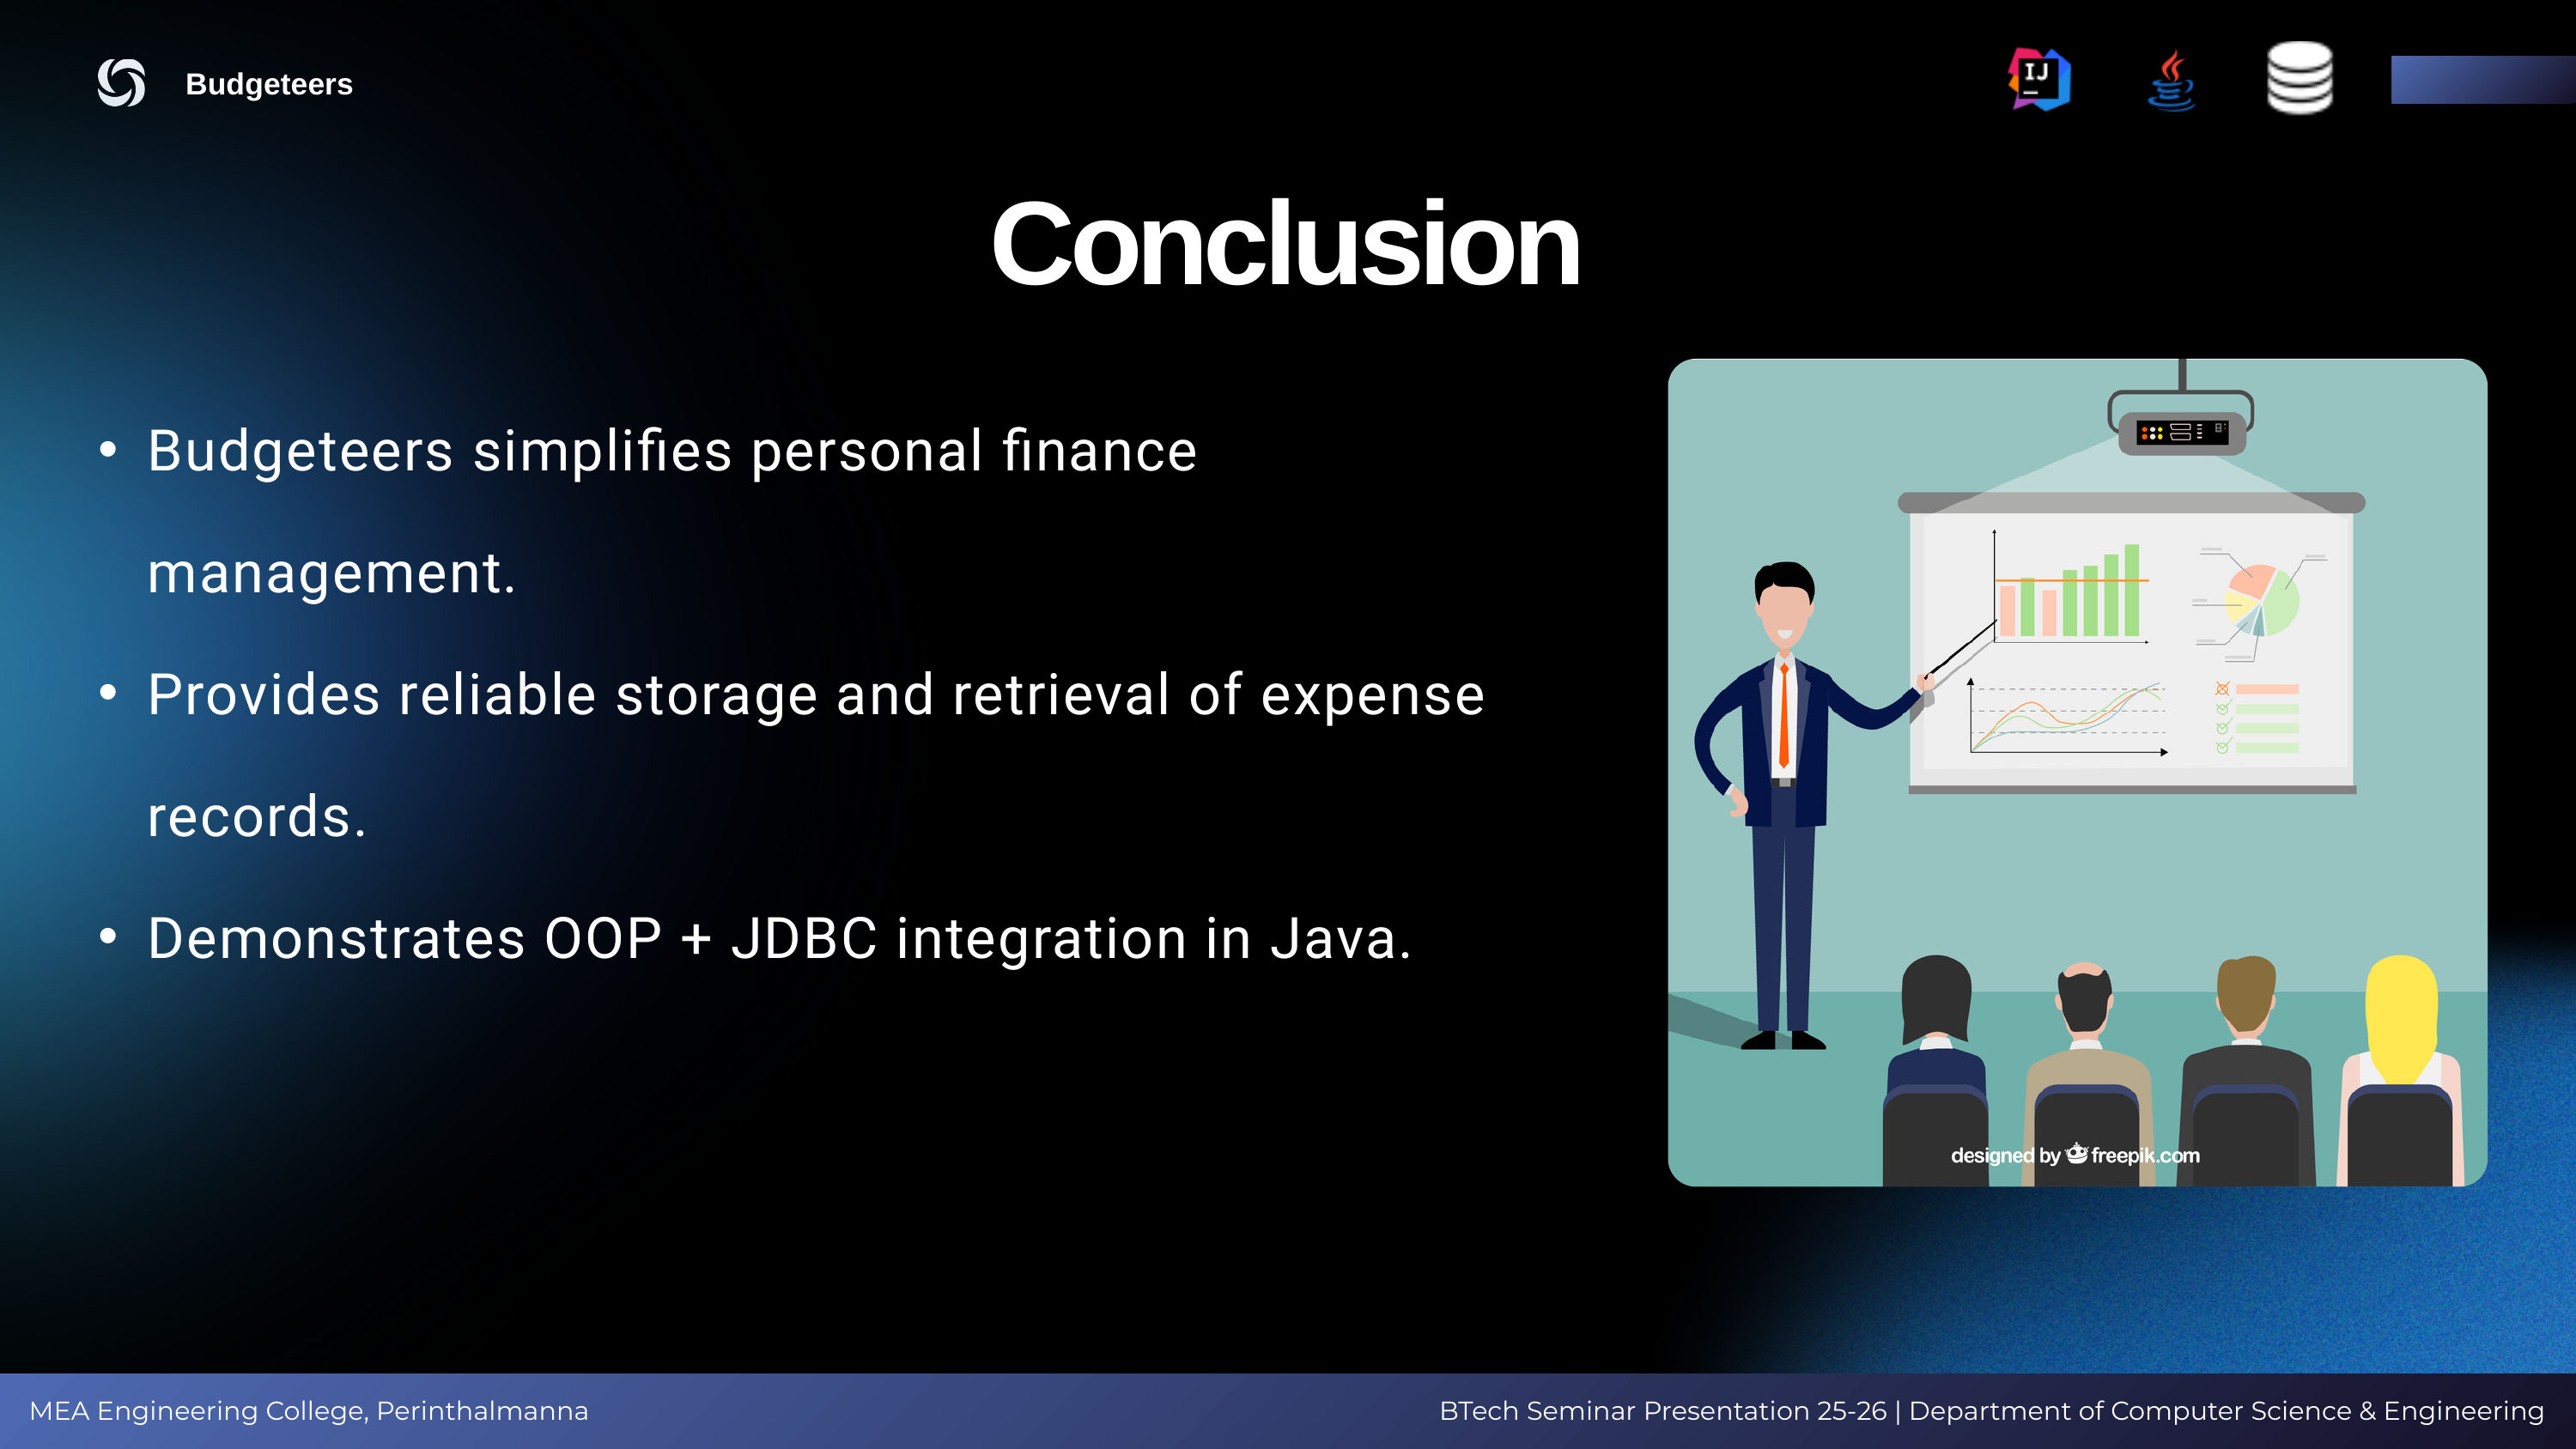

Budgeteers

Conclusion

Budgeteers simplifies personal finance management.
Provides reliable storage and retrieval of expense records.
Demonstrates OOP + JDBC integration in Java.

MEA Engineering College, Perinthalmanna                                                                                                                           BTech Seminar Presentation 25-26 | Department of Computer Science & Engineering